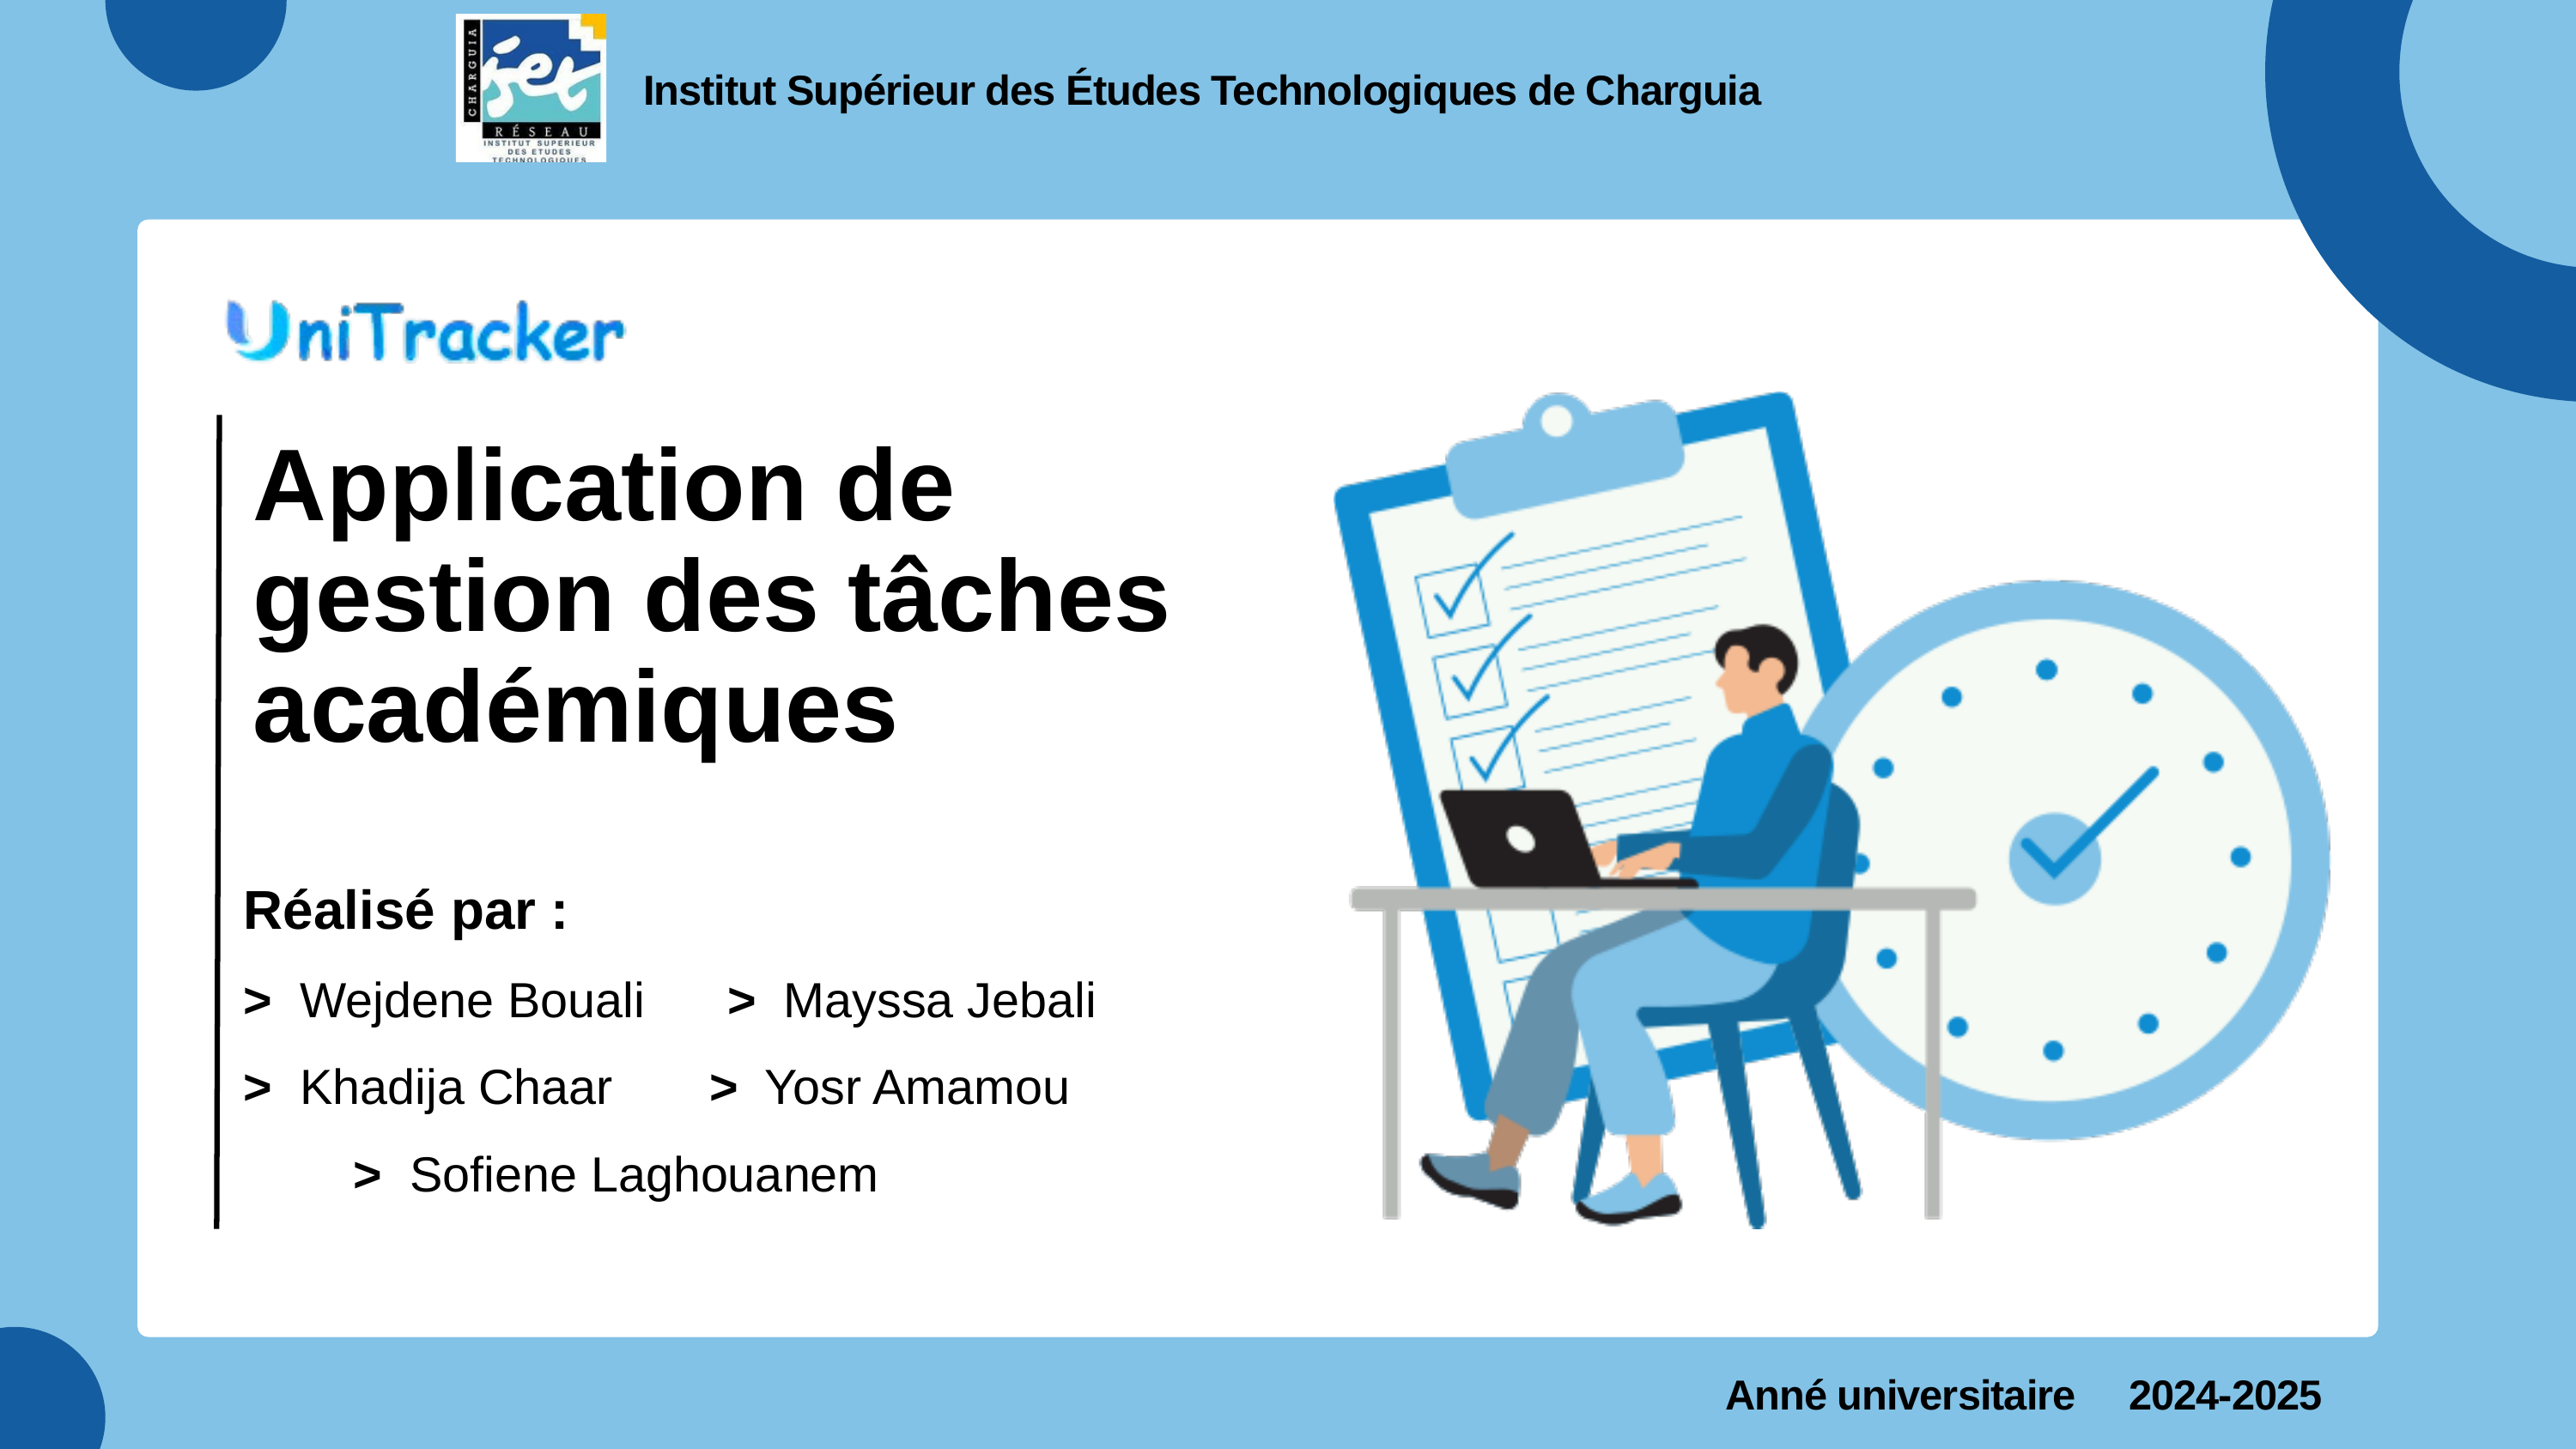

Institut Supérieur des Études Technologiques de Charguia

Application de
gestion des tâches académiques

Réalisé par :
>  Wejdene Bouali      >  Mayssa Jebali
>  Khadija Chaar       >  Yosr Amamou
        >  Sofiene Laghouanem

Anné universitaire     2024-2025